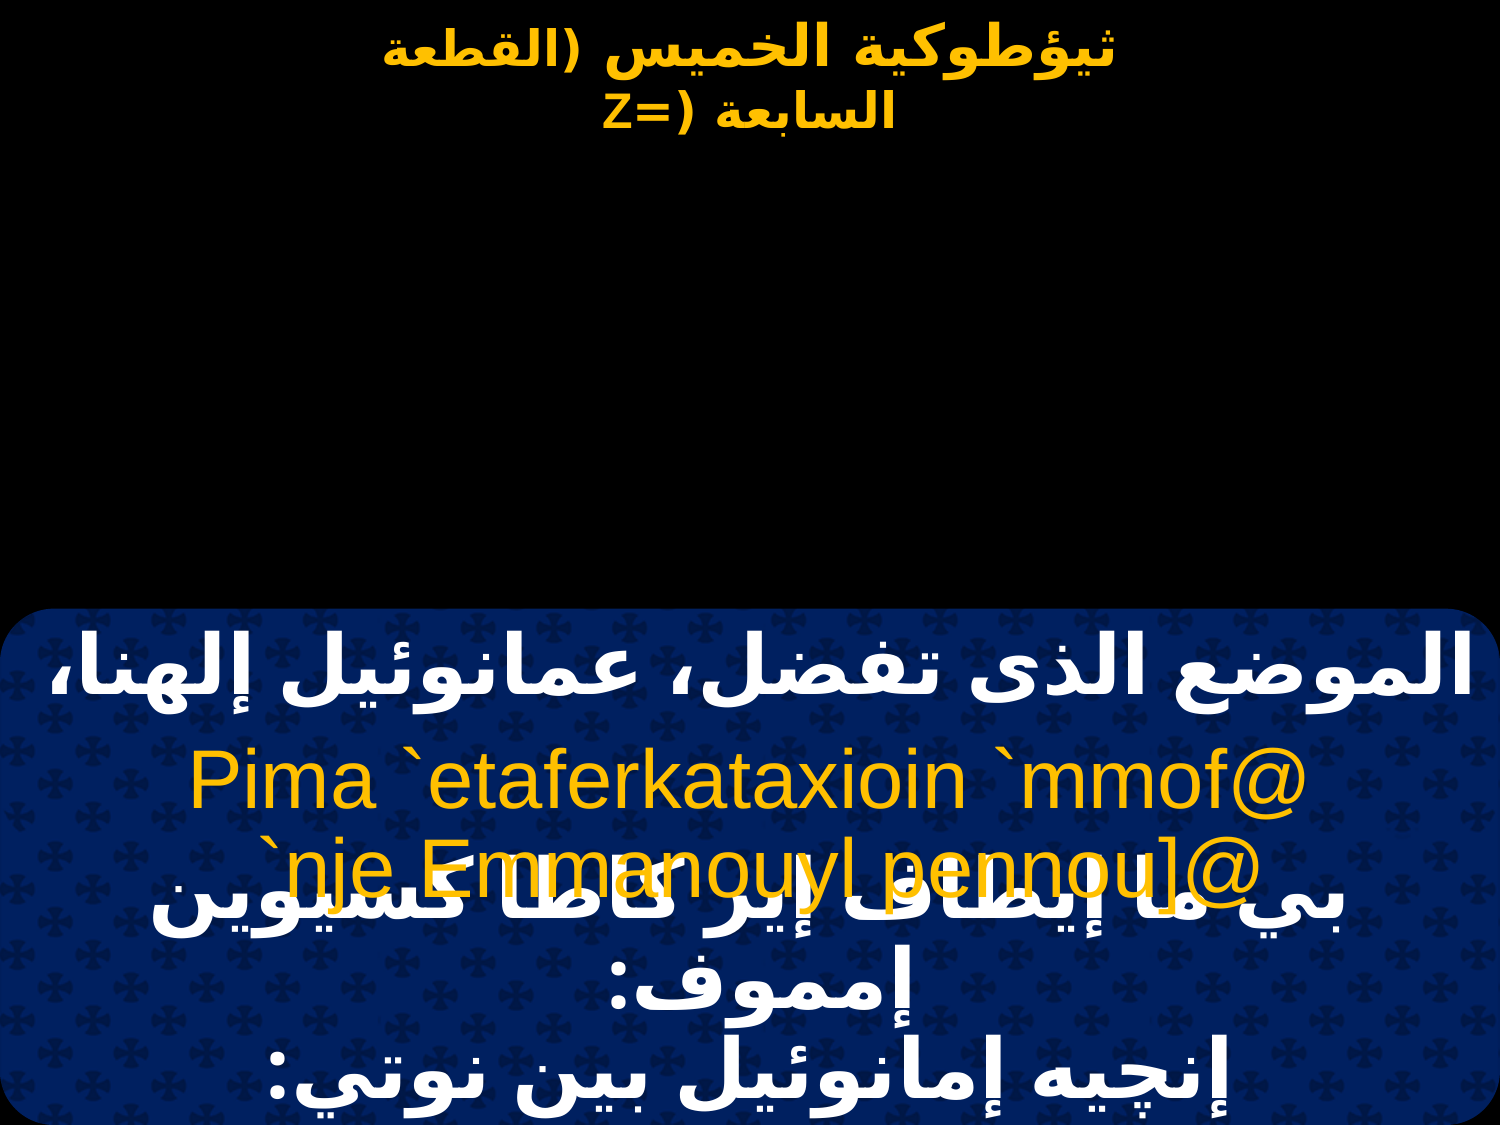

#
الموضع الذى تفضل، عمانوئيل إلهنا،
Pima `etaferkataxioin `mmof@
 `nje Emmanouyl pennou]@
بي ما إيطاف إير كاطا كسيوين إمموف:
إنچيه إمانوئيل بين نوتي: